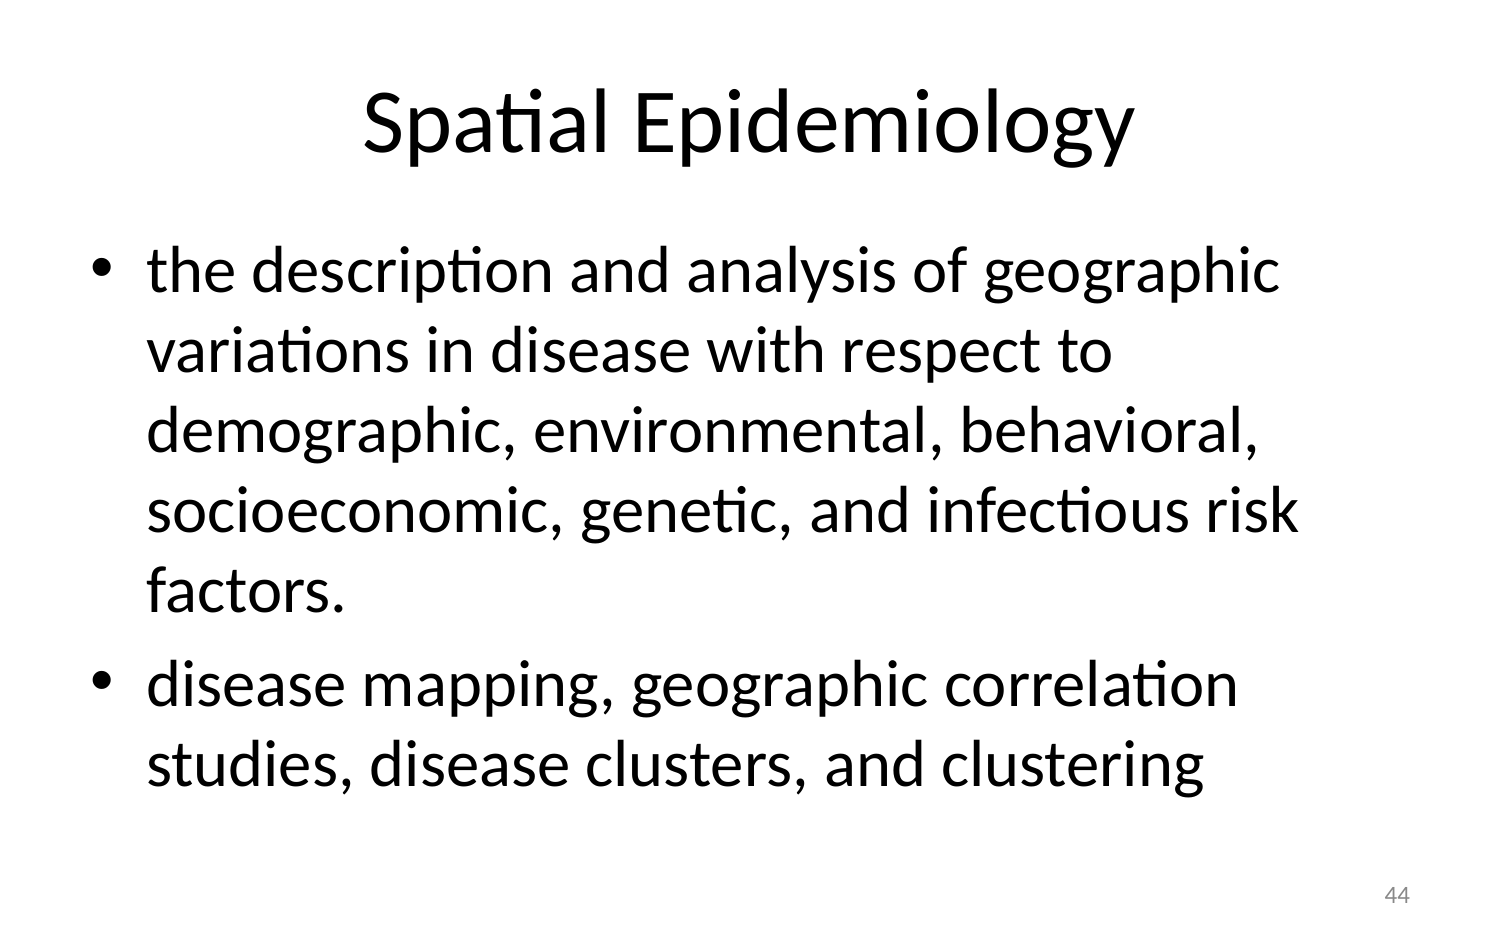

# Spatial Epidemiology
the description and analysis of geographic variations in disease with respect to demographic, environmental, behavioral, socioeconomic, genetic, and infectious risk factors.
disease mapping, geographic correlation studies, disease clusters, and clustering
44